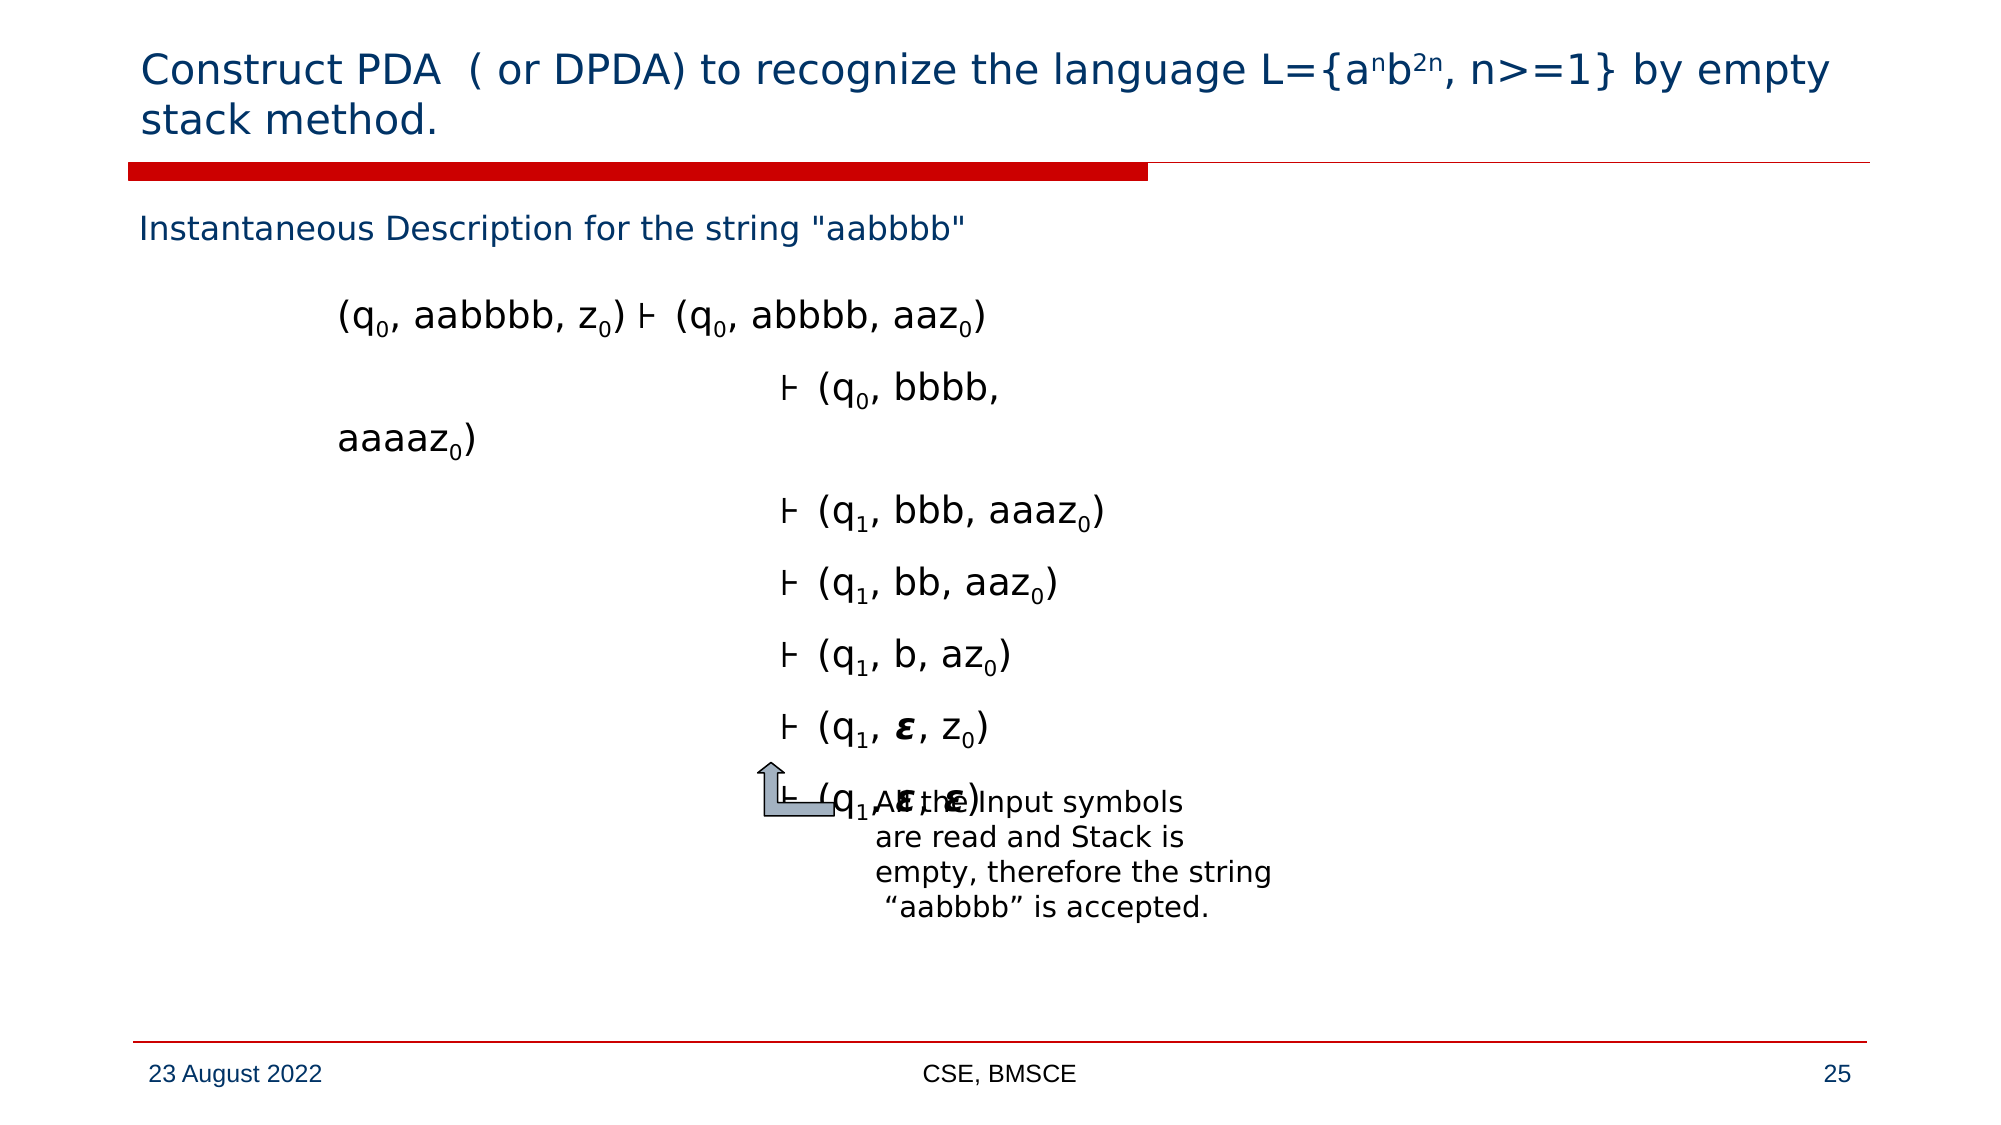

# Construct PDA  ( or DPDA) to recognize the language L={anb2n, n>=1} by empty stack method.
Instantaneous Description for the string "aabbbb"
(q0, aabbbb, z0) ˫ (q0, abbbb, aaz0)
                        ˫ (q0, bbbb, aaaaz0)
                        ˫ (q1, bbb, aaaz0)
                        ˫ (q1, bb, aaz0)
                        ˫ (q1, b, az0)
                        ˫ (q1, 𝞮, z0)
                        ˫ (q1, 𝞮, 𝞮)

All the Input symbols
are read and Stack is
empty, therefore the string
 “aabbbb” is accepted.
CSE, BMSCE
25
23 August 2022